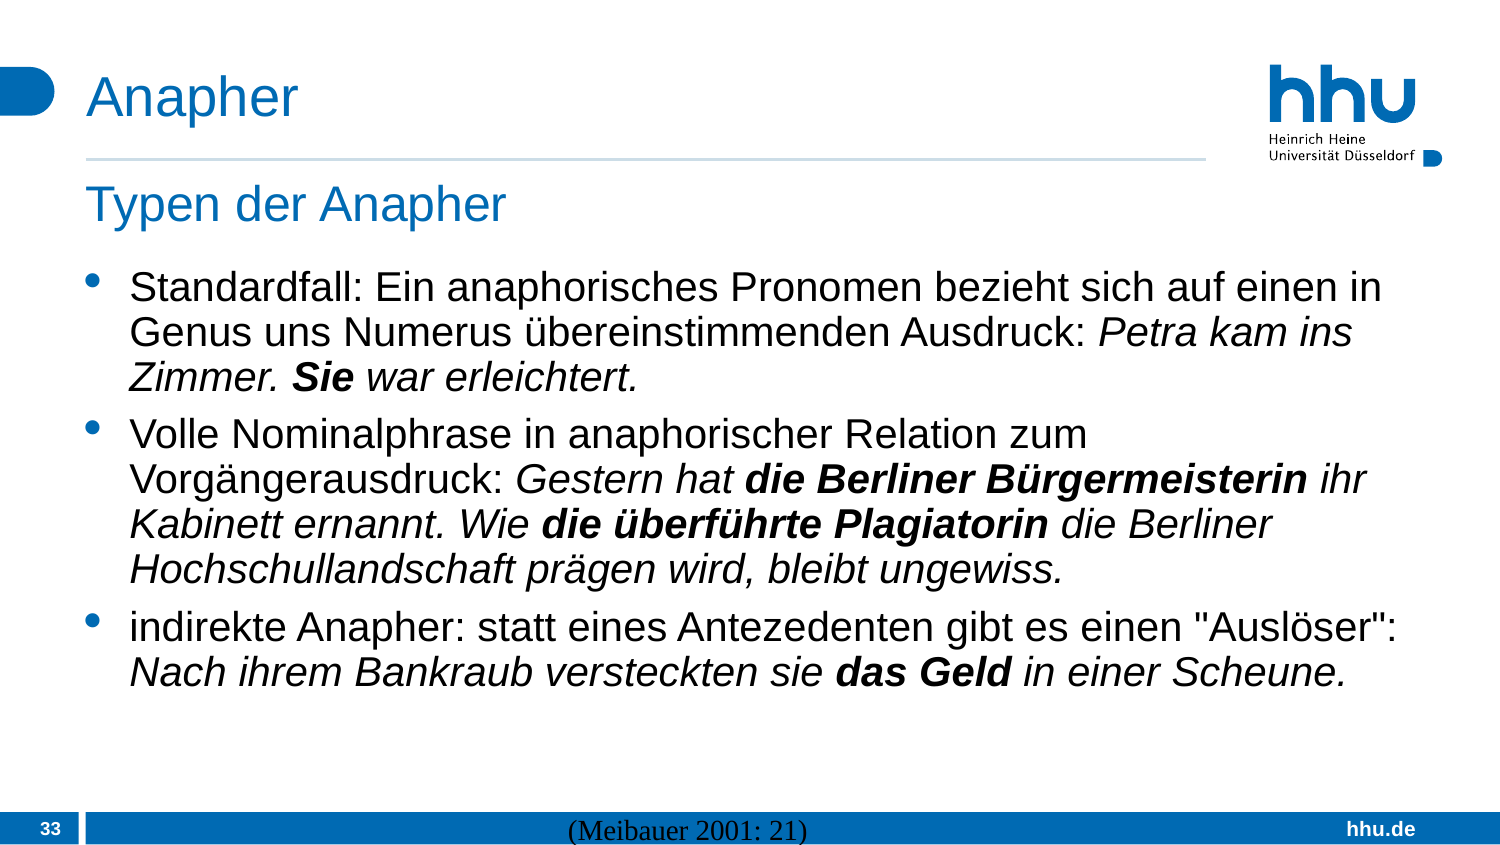

# Anapher
Typen der Anapher
Standardfall: Ein anaphorisches Pronomen bezieht sich auf einen in Genus uns Numerus übereinstimmenden Ausdruck: Petra kam ins Zimmer. Sie war erleichtert.
Volle Nominalphrase in anaphorischer Relation zum Vorgängerausdruck: Gestern hat die Berliner Bürgermeisterin ihr Kabinett ernannt. Wie die überführte Plagiatorin die Berliner Hochschullandschaft prägen wird, bleibt ungewiss.
indirekte Anapher: statt eines Antezedenten gibt es einen "Auslöser": Nach ihrem Bankraub versteckten sie das Geld in einer Scheune.
33
(Meibauer 2001: 21)